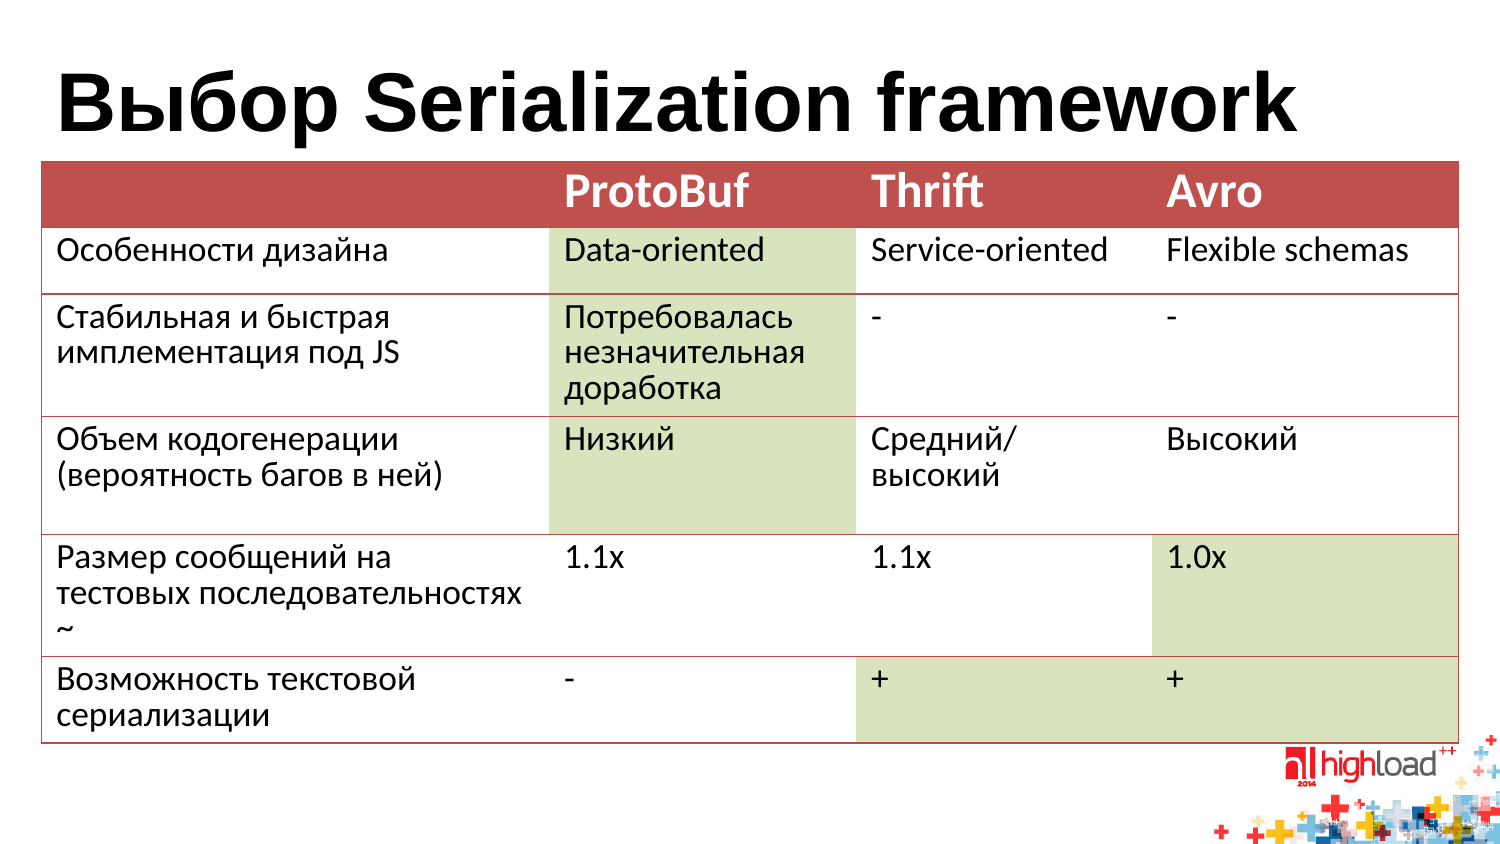

# Выбор Serialization framework
|  | ProtoBuf | Thrift | Avro |
| --- | --- | --- | --- |
| Особенности дизайна | Data-oriented | Service-oriented | Flexible schemas |
| Стабильная и быстрая имплементация под JS | Потребовалась незначительная доработка | - | - |
| Объем кодогенерации (вероятность багов в ней) | Низкий | Средний/высокий | Высокий |
| Размер сообщений на тестовых последовательностях ~ | 1.1x | 1.1x | 1.0x |
| Возможность текстовой сериализации | - | + | + |